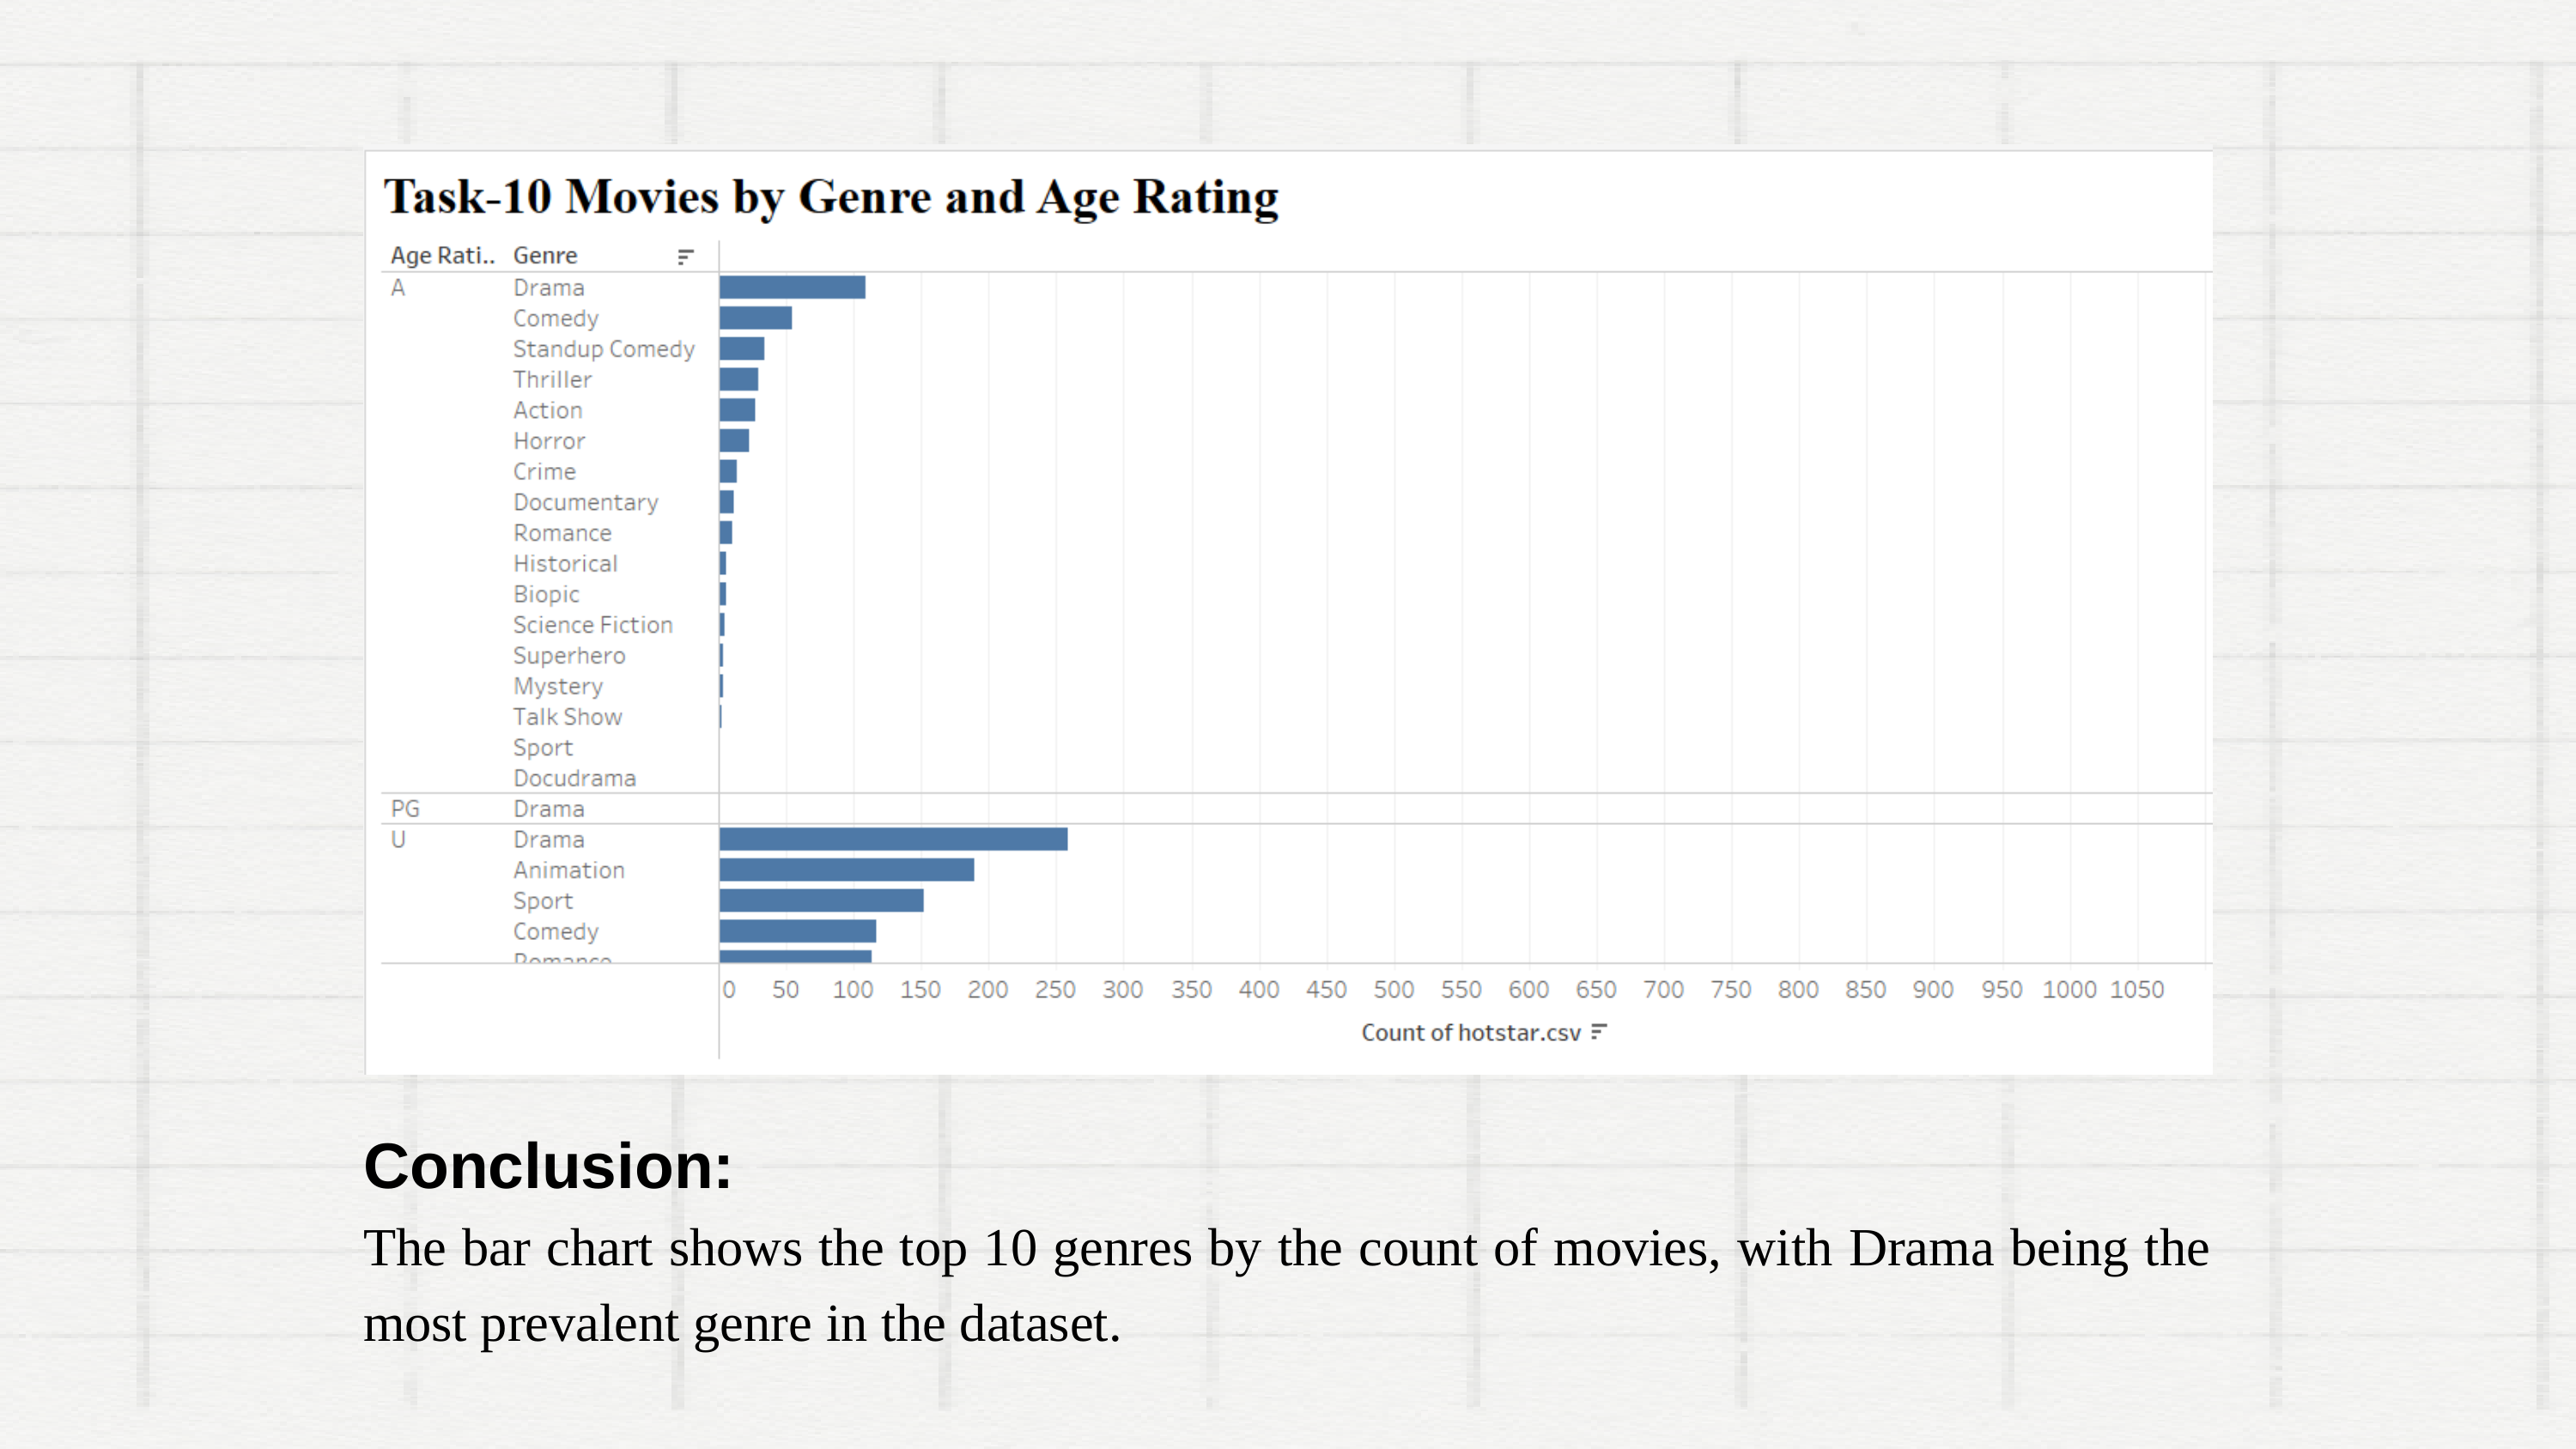

Conclusion:
The bar chart shows the top 10 genres by the count of movies, with Drama being the most prevalent genre in the dataset.